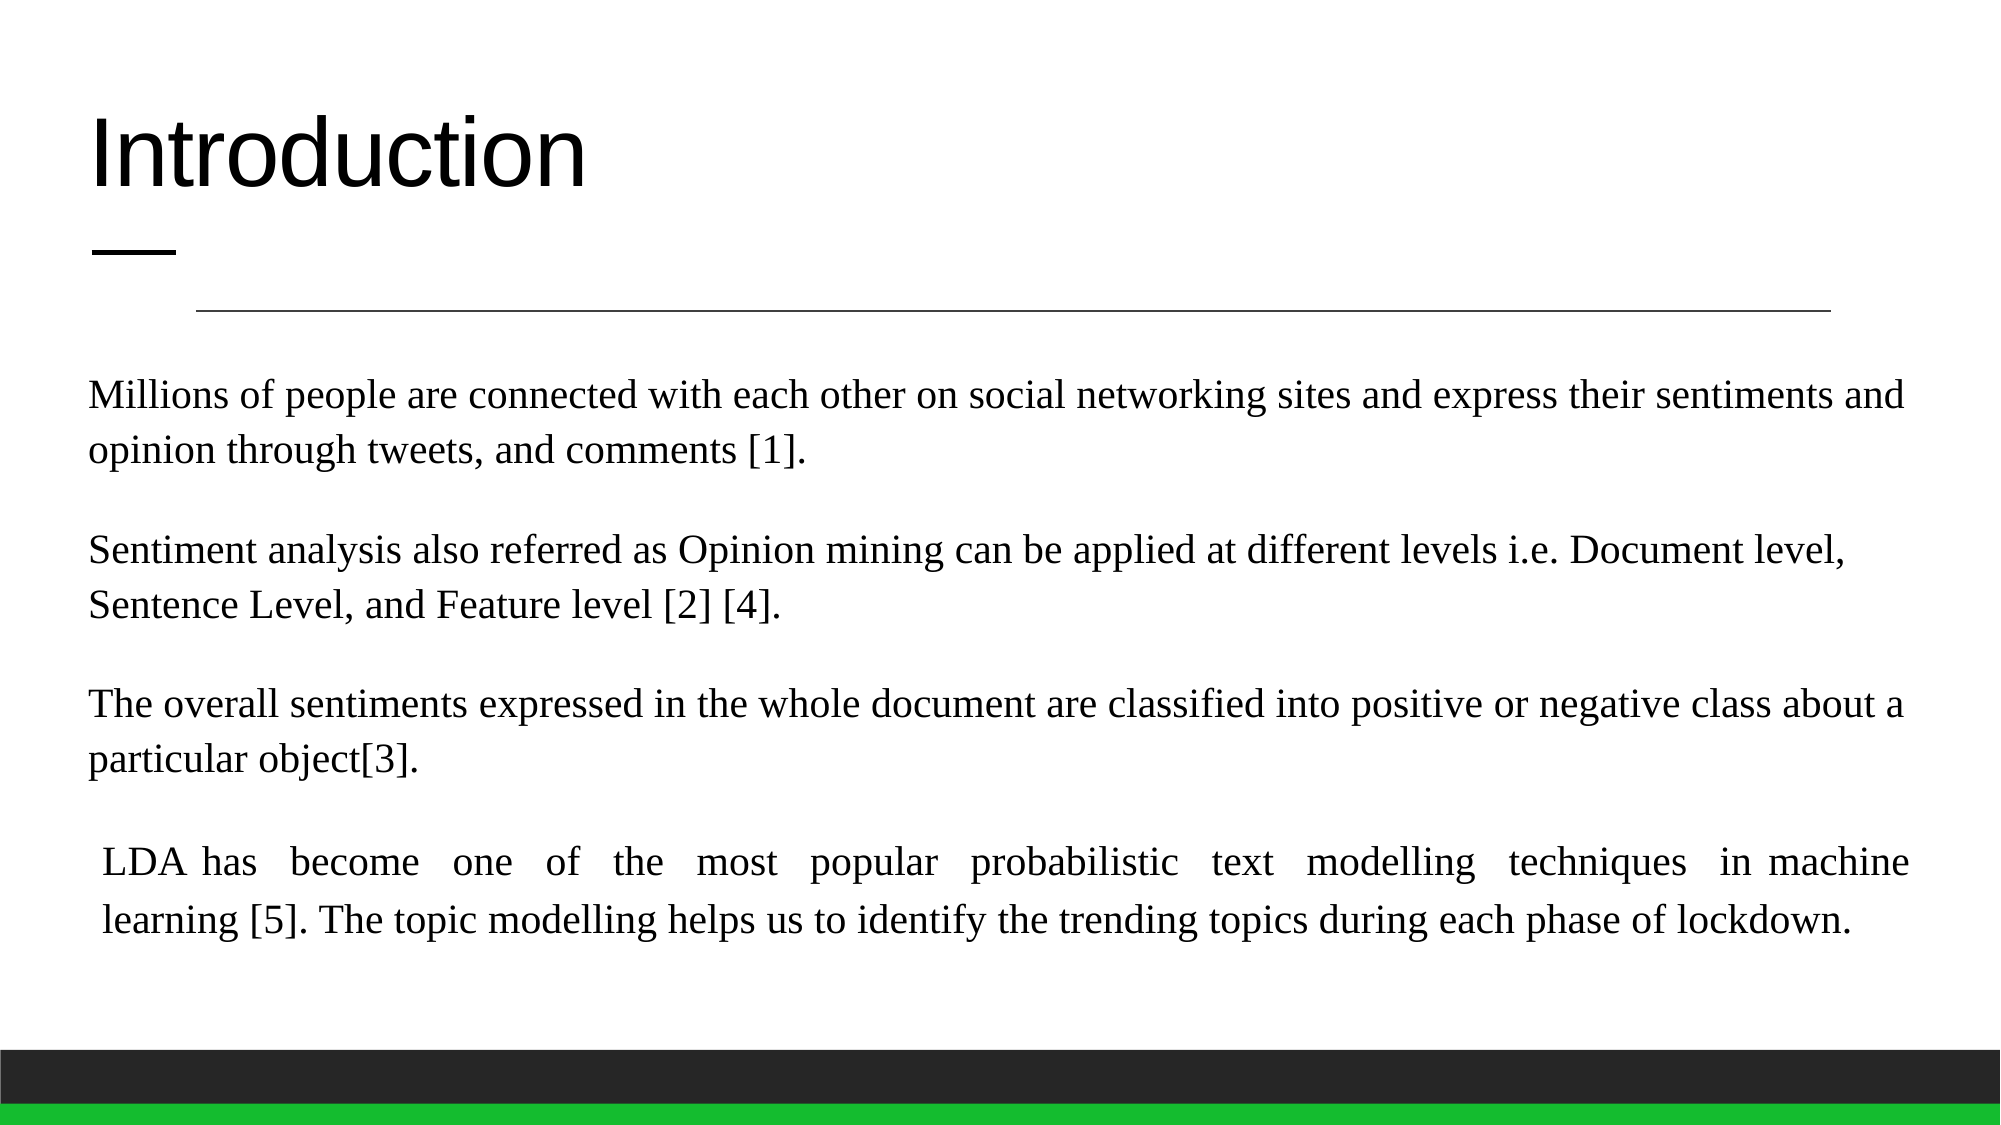

# Introduction
Millions of people are connected with each other on social networking sites and express their sentiments and opinion through tweets, and comments [1].
Sentiment analysis also referred as Opinion mining can be applied at different levels i.e. Document level, Sentence Level, and Feature level [2] [4].
The overall sentiments expressed in the whole document are classified into positive or negative class about a particular object[3].
LDA has  become  one  of  the  most  popular  probabilistic  text  modelling  techniques  in machine learning [5]. The topic modelling helps us to identify the trending topics during each phase of lockdown.